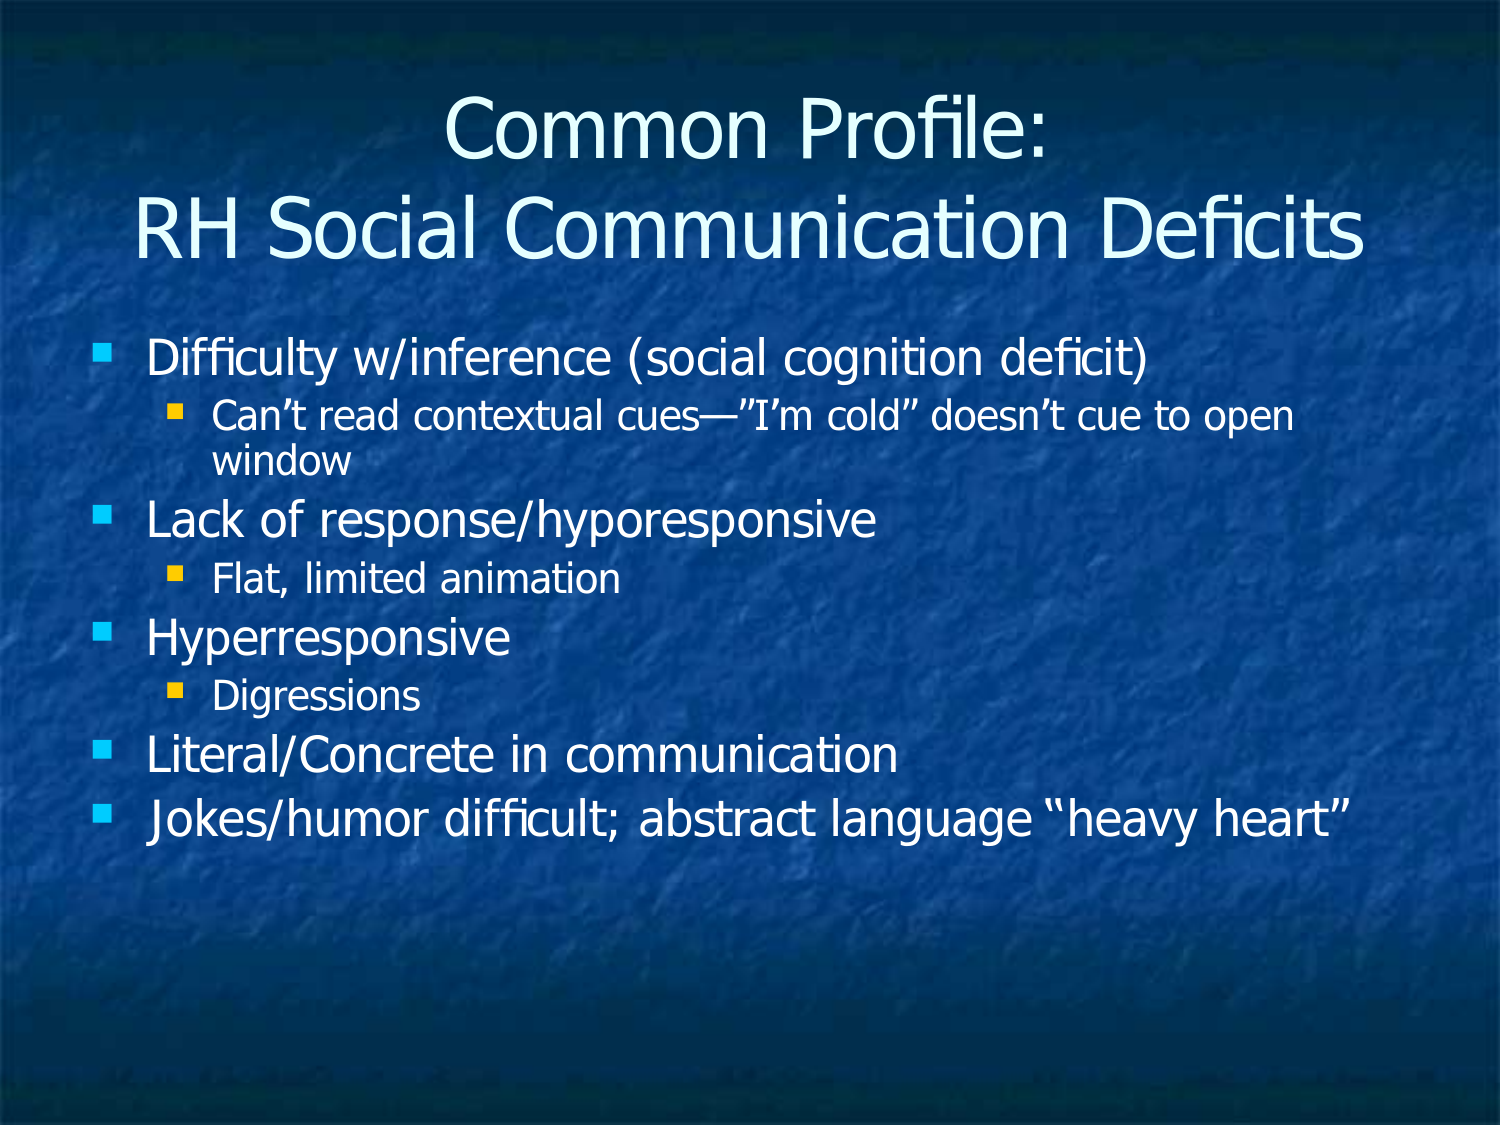

# Common Profile: RH Social Communication Deficits
Difficulty w/inference (social cognition deficit)
Can’t read contextual cues—”I’m cold” doesn’t cue to open window
Lack of response/hyporesponsive
Flat, limited animation
Hyperresponsive
Digressions
Literal/Concrete in communication
Jokes/humor difficult; abstract language “heavy heart”